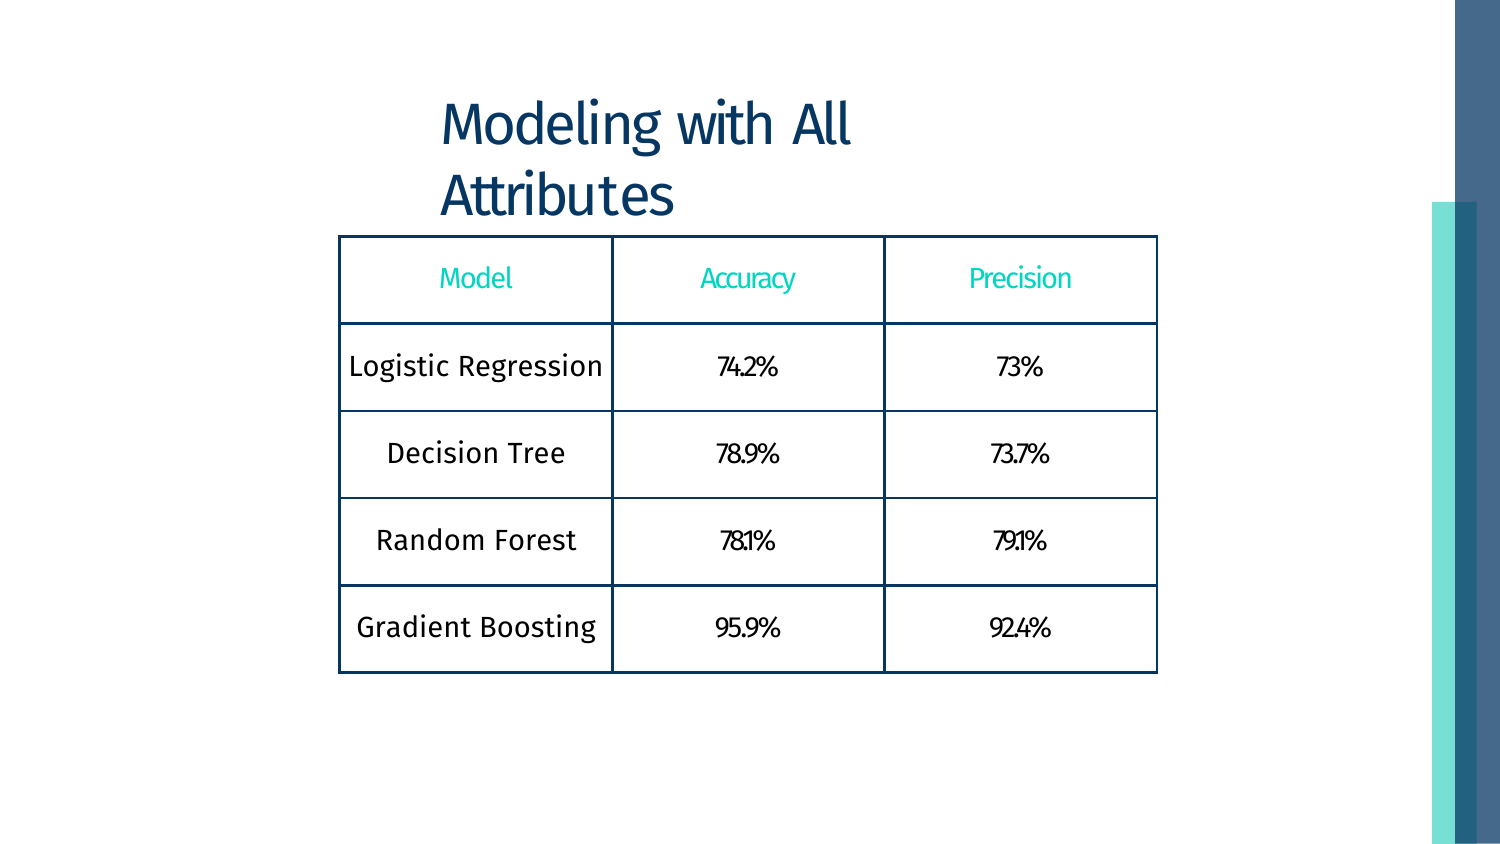

# Modeling with All Attributes
| Model | Accuracy | Precision |
| --- | --- | --- |
| Logistic Regression | 74.2% | 73% |
| Decision Tree | 78.9% | 73.7% |
| Random Forest | 78.1% | 79.1% |
| Gradient Boosting | 95.9% | 92.4% |